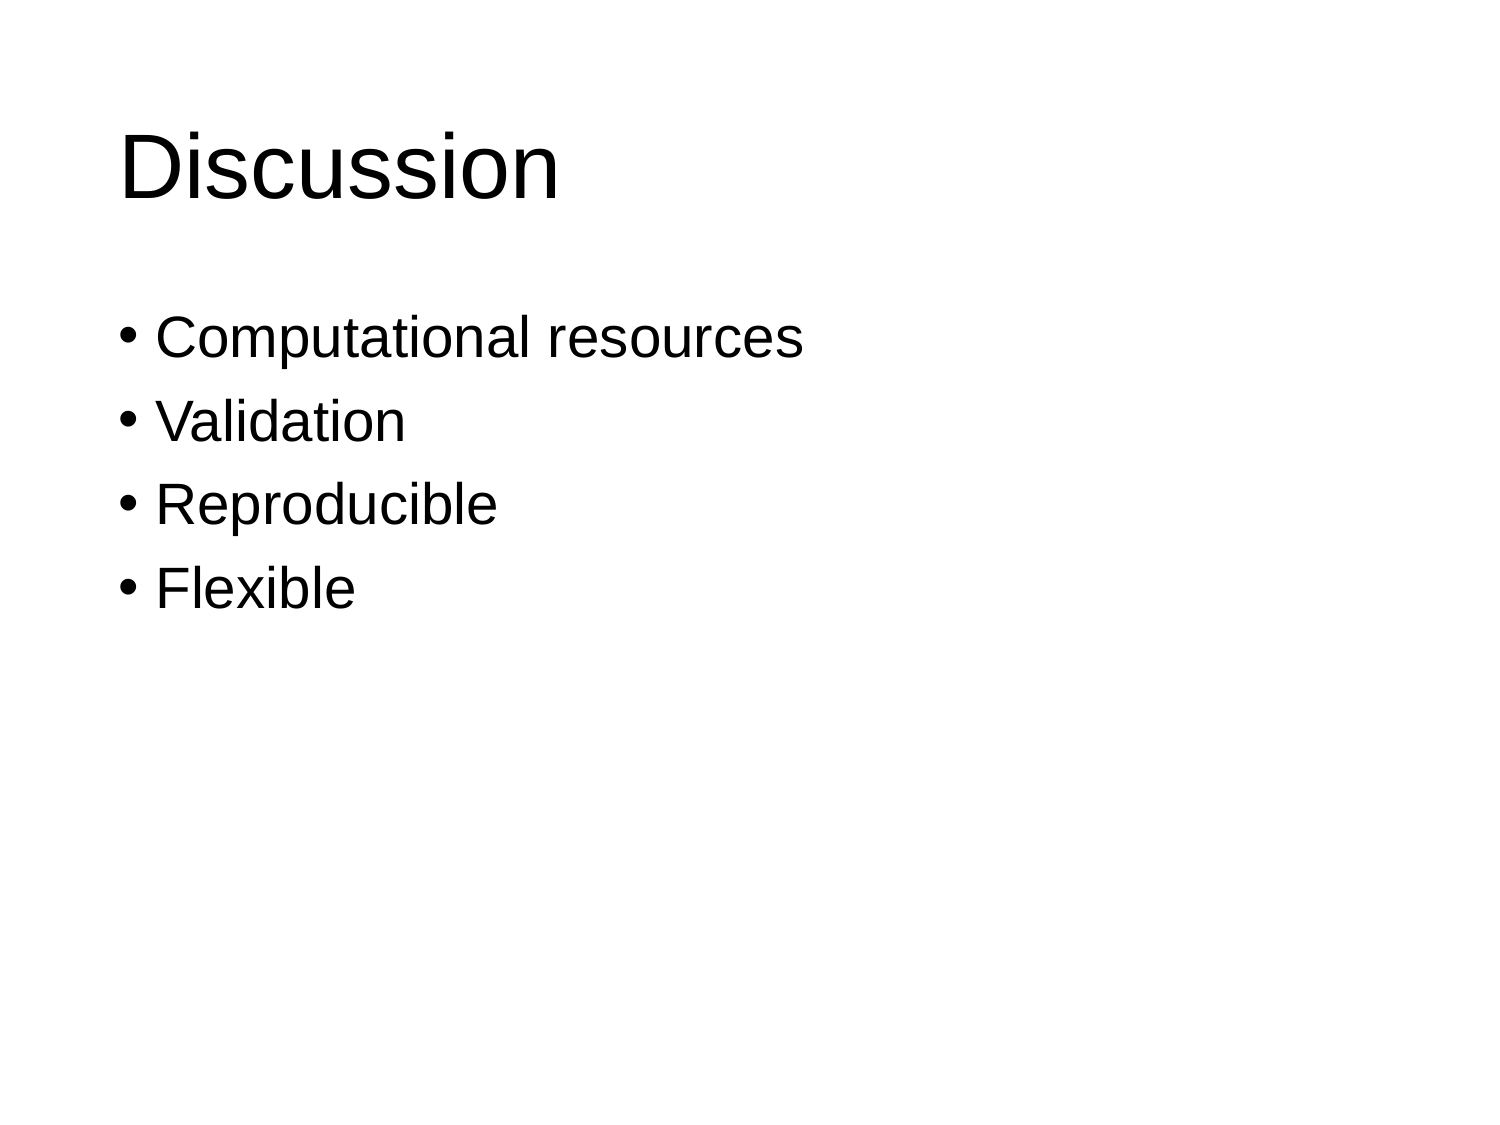

# Discussion
Computational resources
Validation
Reproducible
Flexible